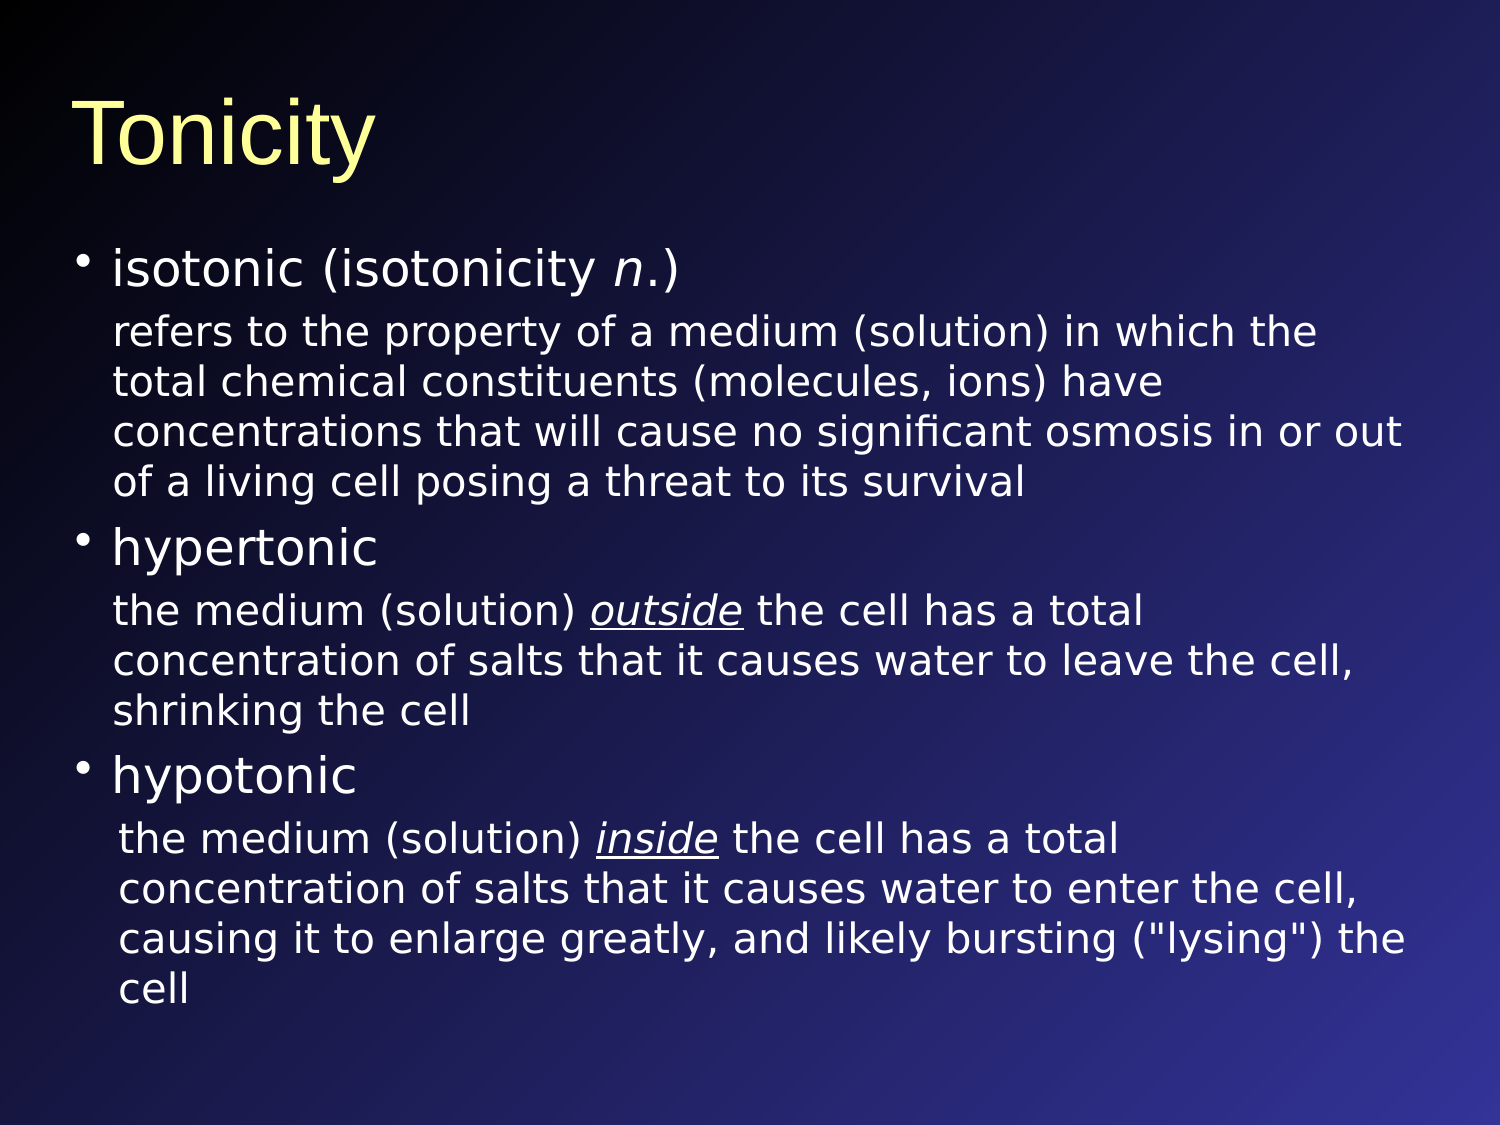

# Tonicity
isotonic (isotonicity n.)
refers to the property of a medium (solution) in which the total chemical constituents (molecules, ions) have concentrations that will cause no significant osmosis in or out of a living cell posing a threat to its survival
hypertonic
the medium (solution) outside the cell has a total concentration of salts that it causes water to leave the cell, shrinking the cell
hypotonic
the medium (solution) inside the cell has a total concentration of salts that it causes water to enter the cell, causing it to enlarge greatly, and likely bursting ("lysing") the cell